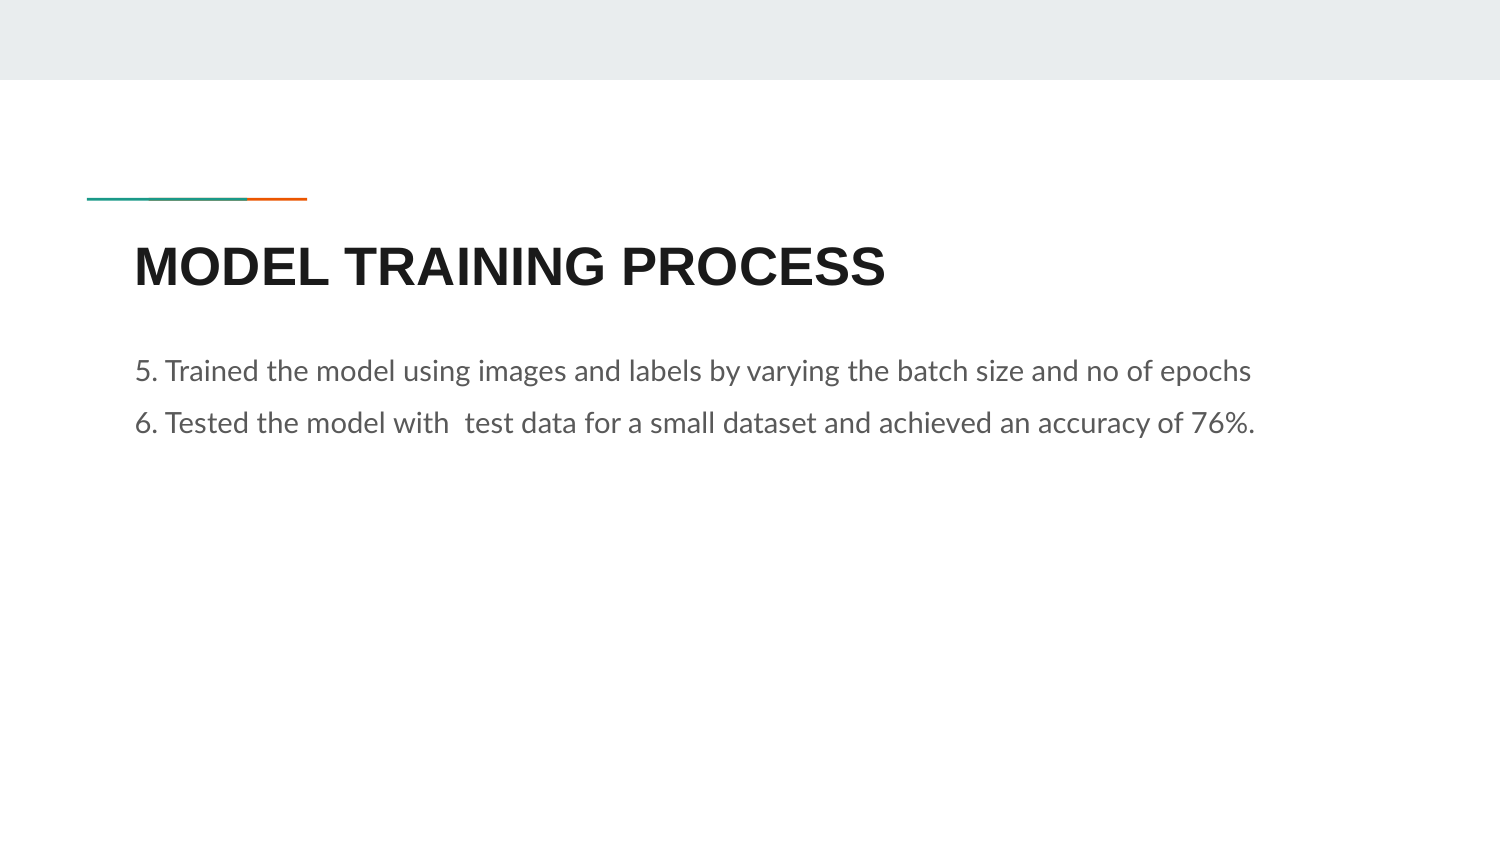

# MODEL TRAINING PROCESS
5. Trained the model using images and labels by varying the batch size and no of epochs
6. Tested the model with  test data for a small dataset and achieved an accuracy of 76%.